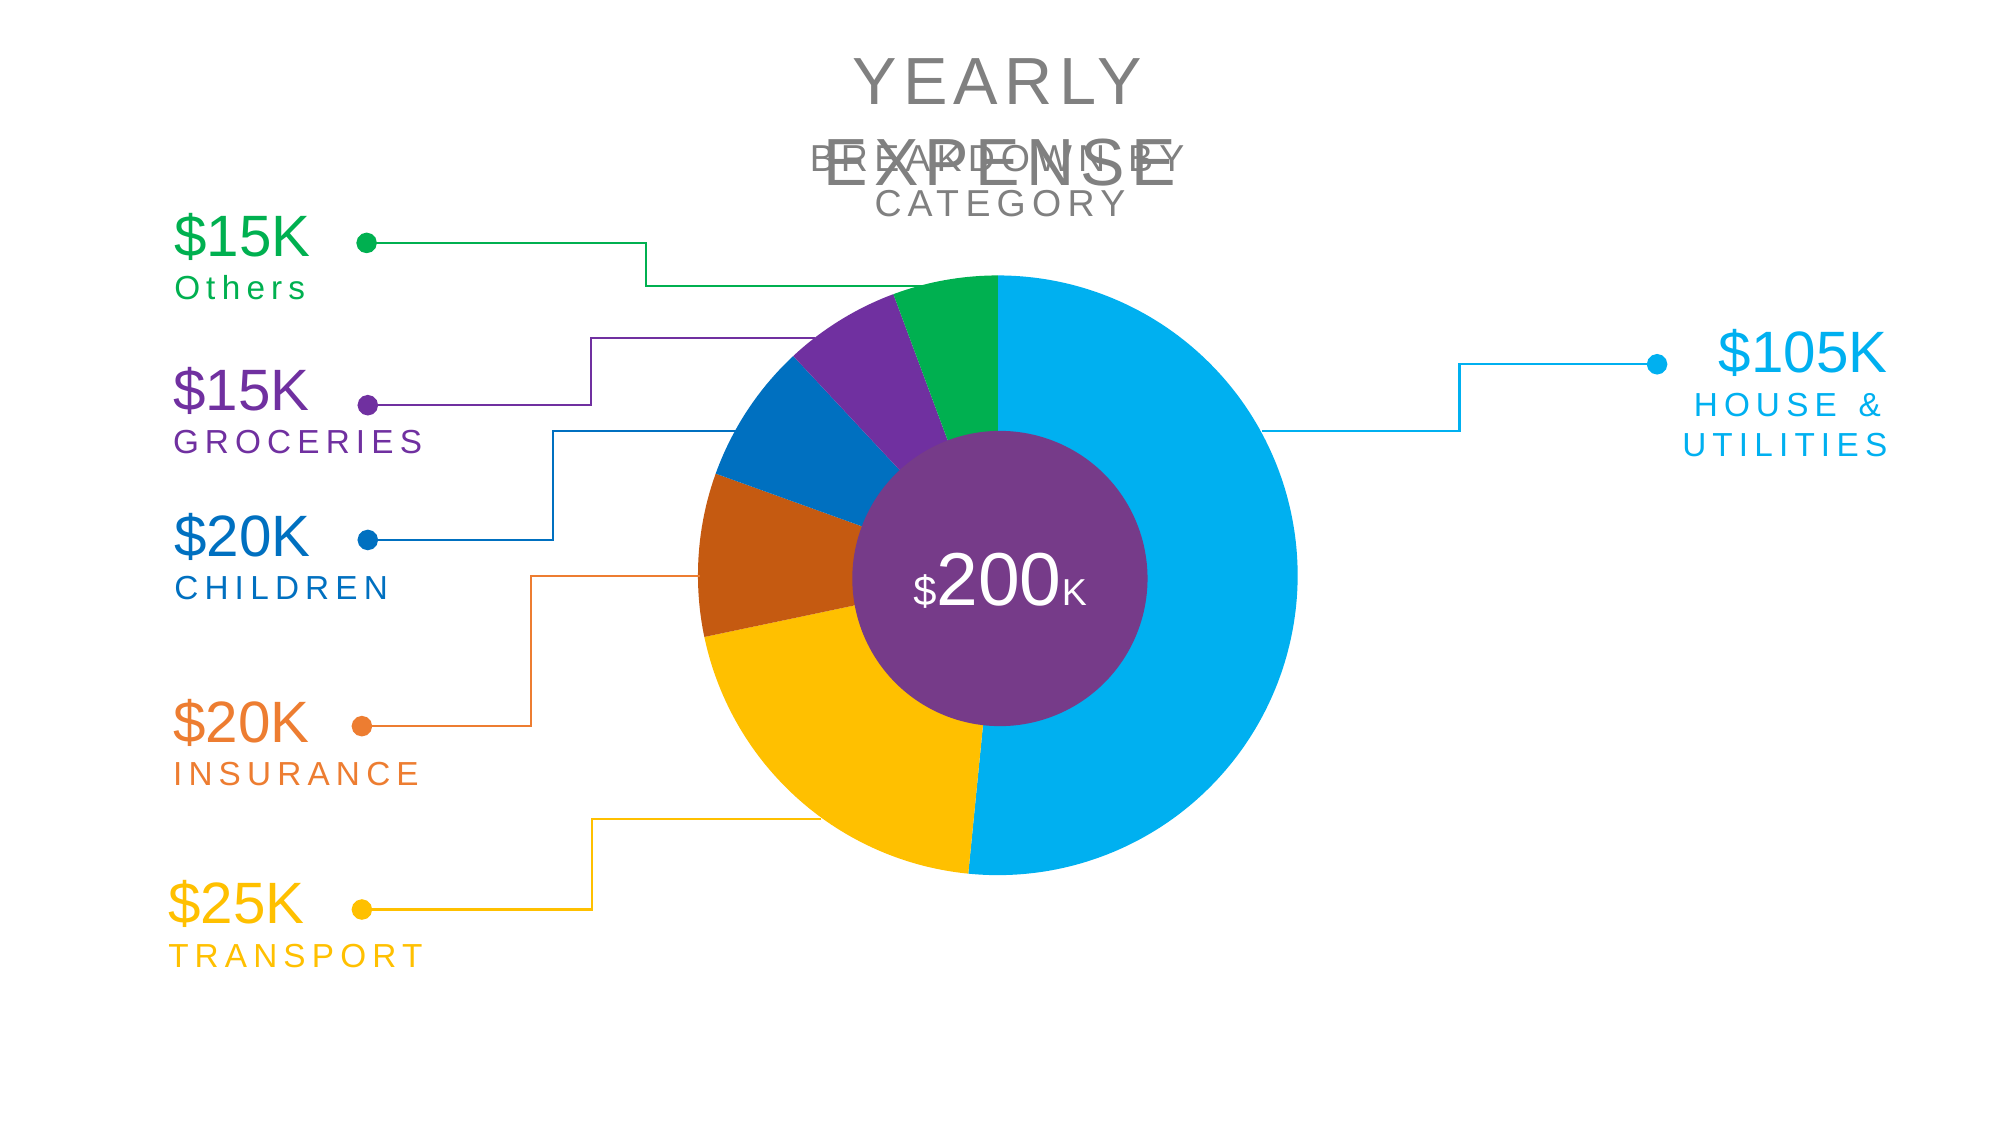

YEARLY EXPENSE
BREAKDOWN BY CATEGORY
$15K

### Chart

| Category | Sales |
|---|---|
| 1st Qtr | 8.2 |
| 2nd Qtr | 3.2 |
| 3rd Qtr | 1.4 |
| 4th Qtr | 1.2 |
| 5th Qtr | 1.0 |
| 6th Qtr | 0.9 |
$200K
Others
$105K
$15K
HOUSE & UTILITIES
GROCERIES
$20K
CHILDREN
$20K
INSURANCE
$25K
TRANSPORT